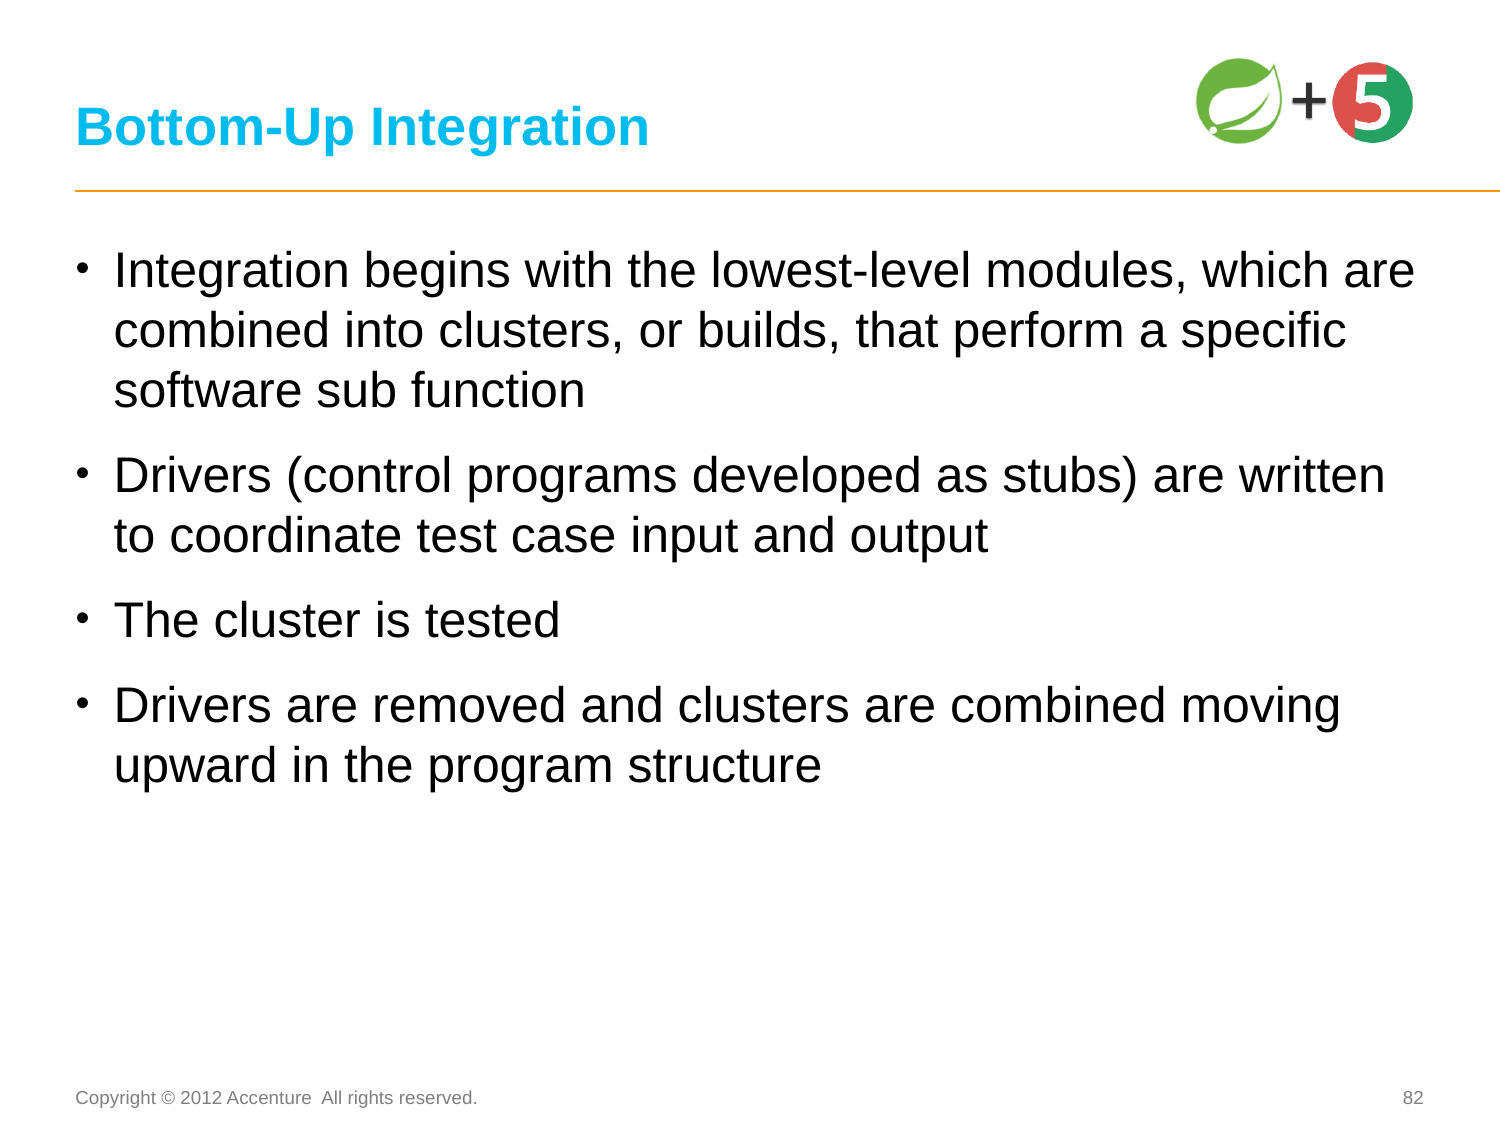

# Bottom-Up Integration
Integration begins with the lowest-level modules, which are combined into clusters, or builds, that perform a specific software sub function
Drivers (control programs developed as stubs) are written to coordinate test case input and output
The cluster is tested
Drivers are removed and clusters are combined moving upward in the program structure